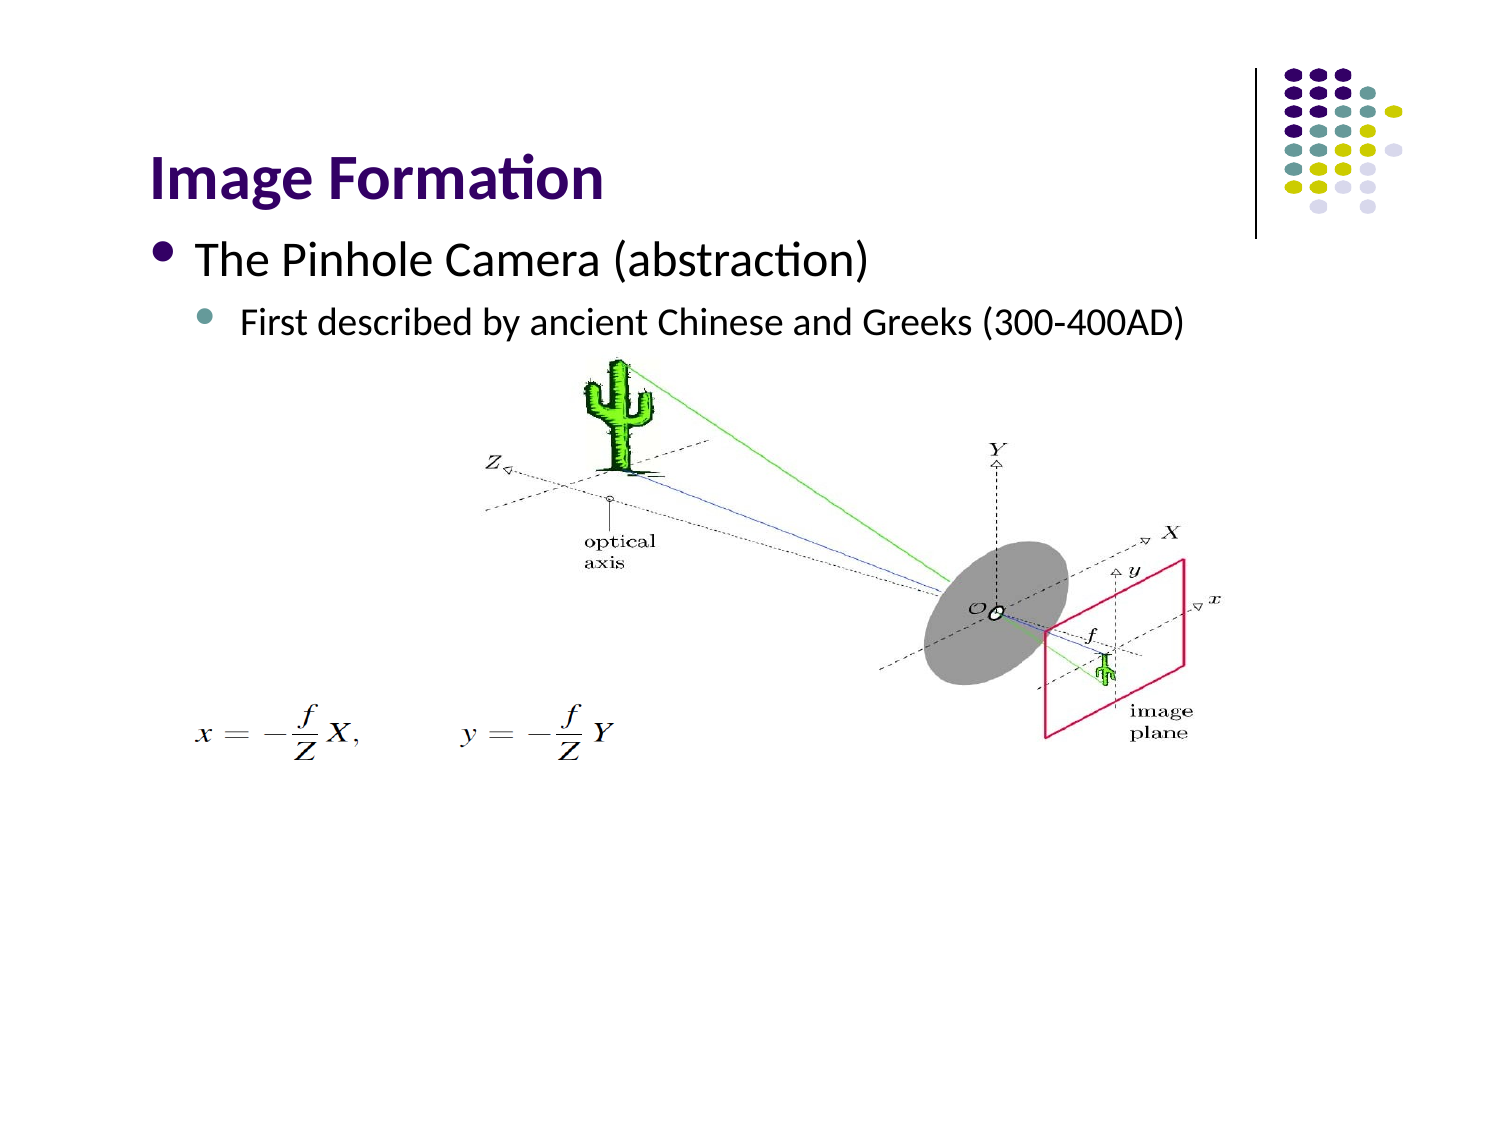

# Image Formation
The Pinhole Camera (abstraction)
First described by ancient Chinese and Greeks (300‐400AD)